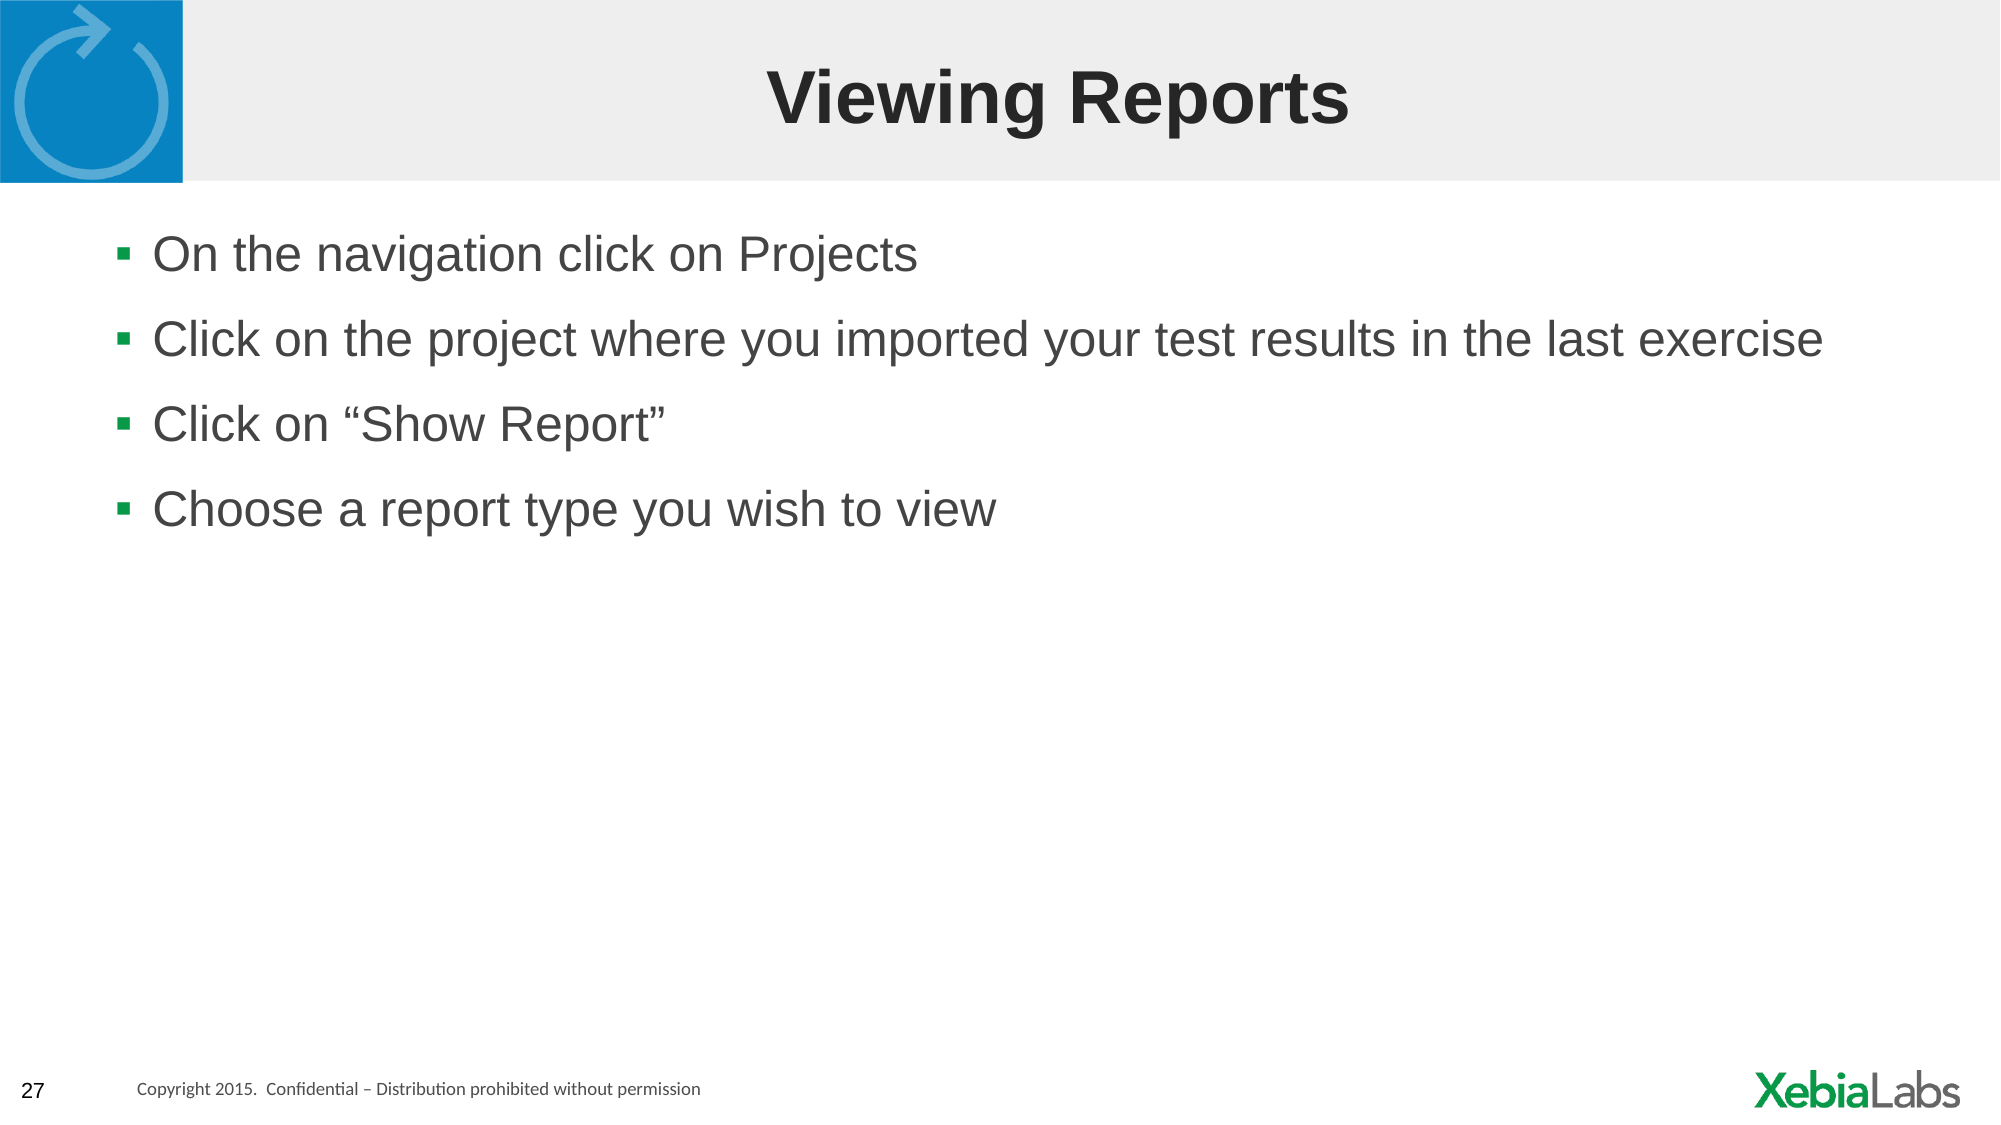

# Viewing Reports
On the navigation click on Projects
Click on the project where you imported your test results in the last exercise
Click on “Show Report”
Choose a report type you wish to view